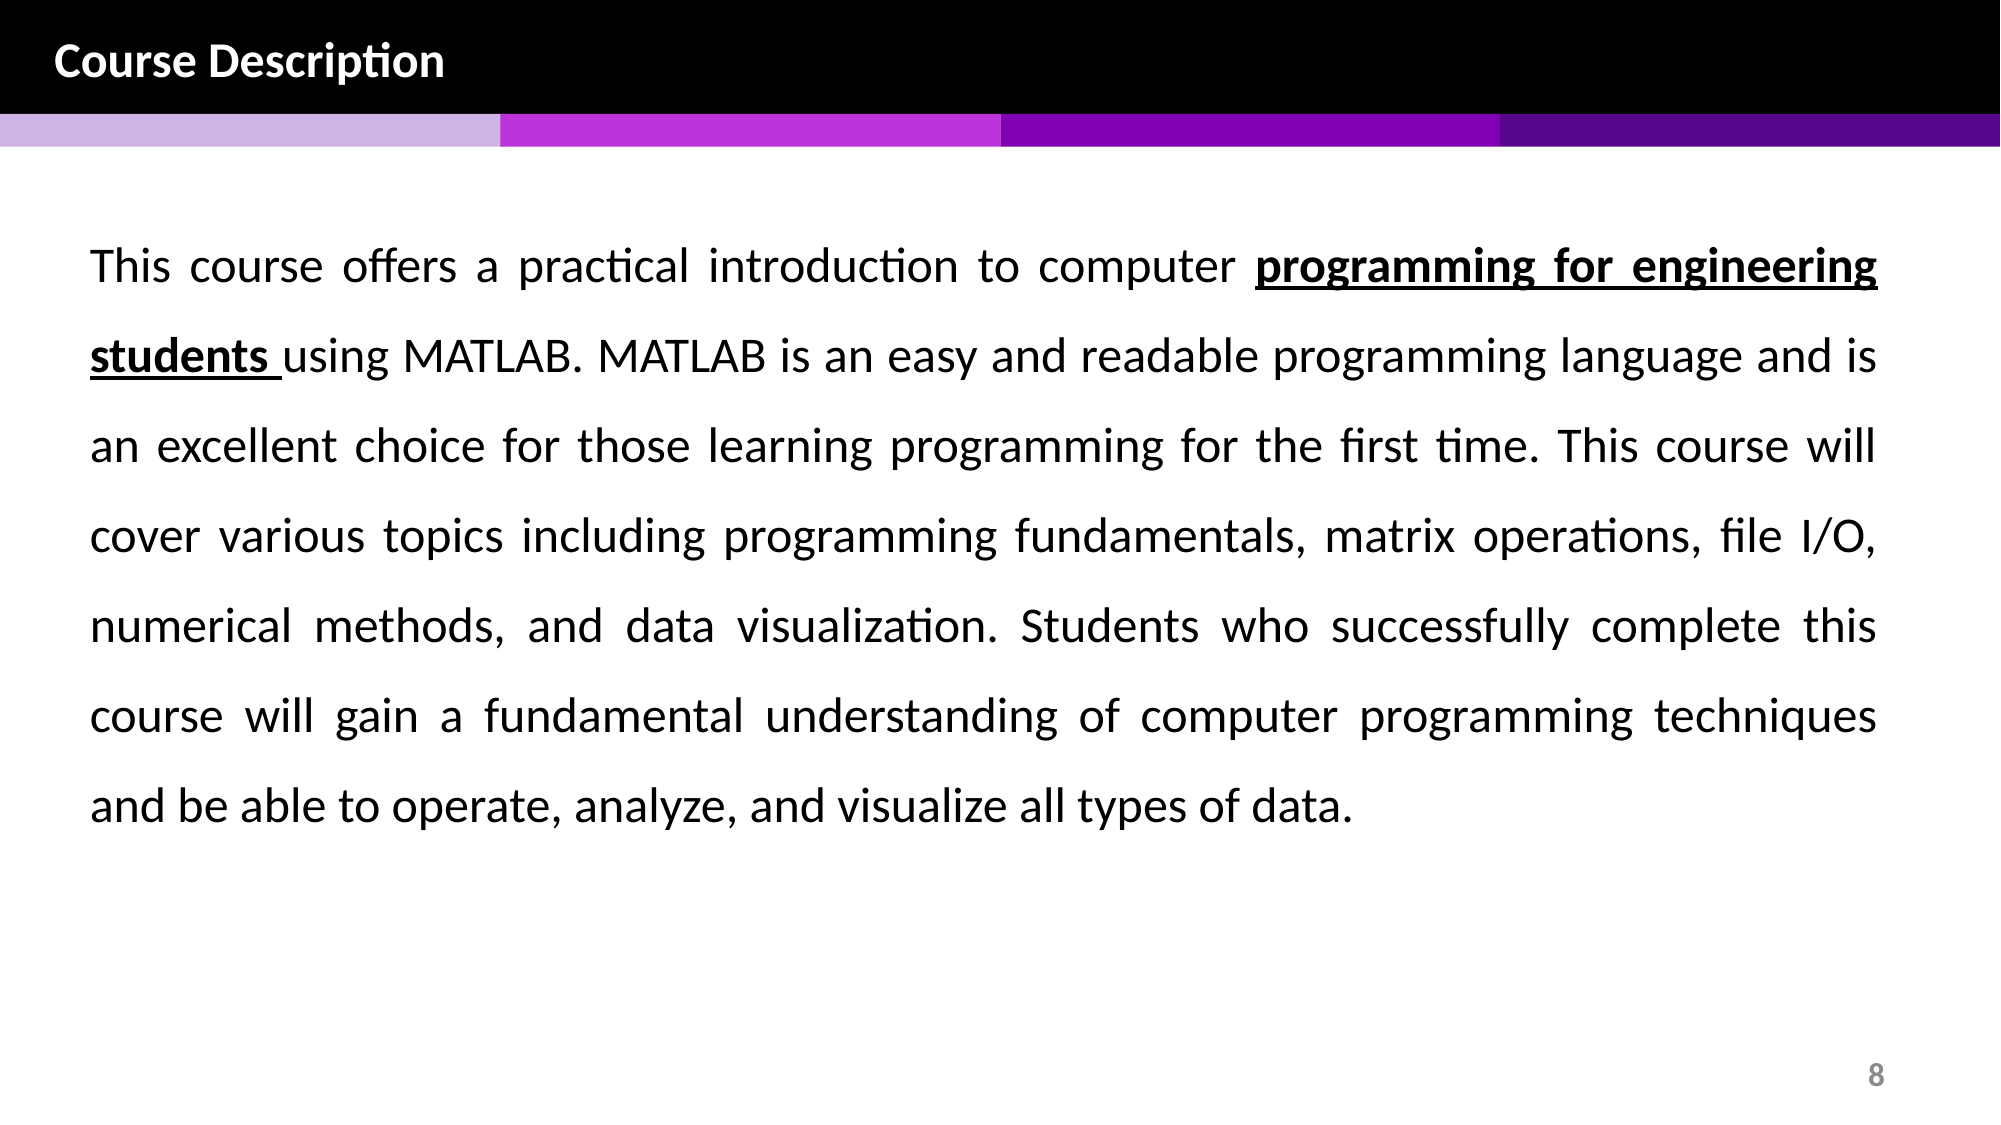

Course Description
This course offers a practical introduction to computer programming for engineering students using MATLAB. MATLAB is an easy and readable programming language and is an excellent choice for those learning programming for the first time. This course will cover various topics including programming fundamentals, matrix operations, file I/O, numerical methods, and data visualization. Students who successfully complete this course will gain a fundamental understanding of computer programming techniques and be able to operate, analyze, and visualize all types of data.